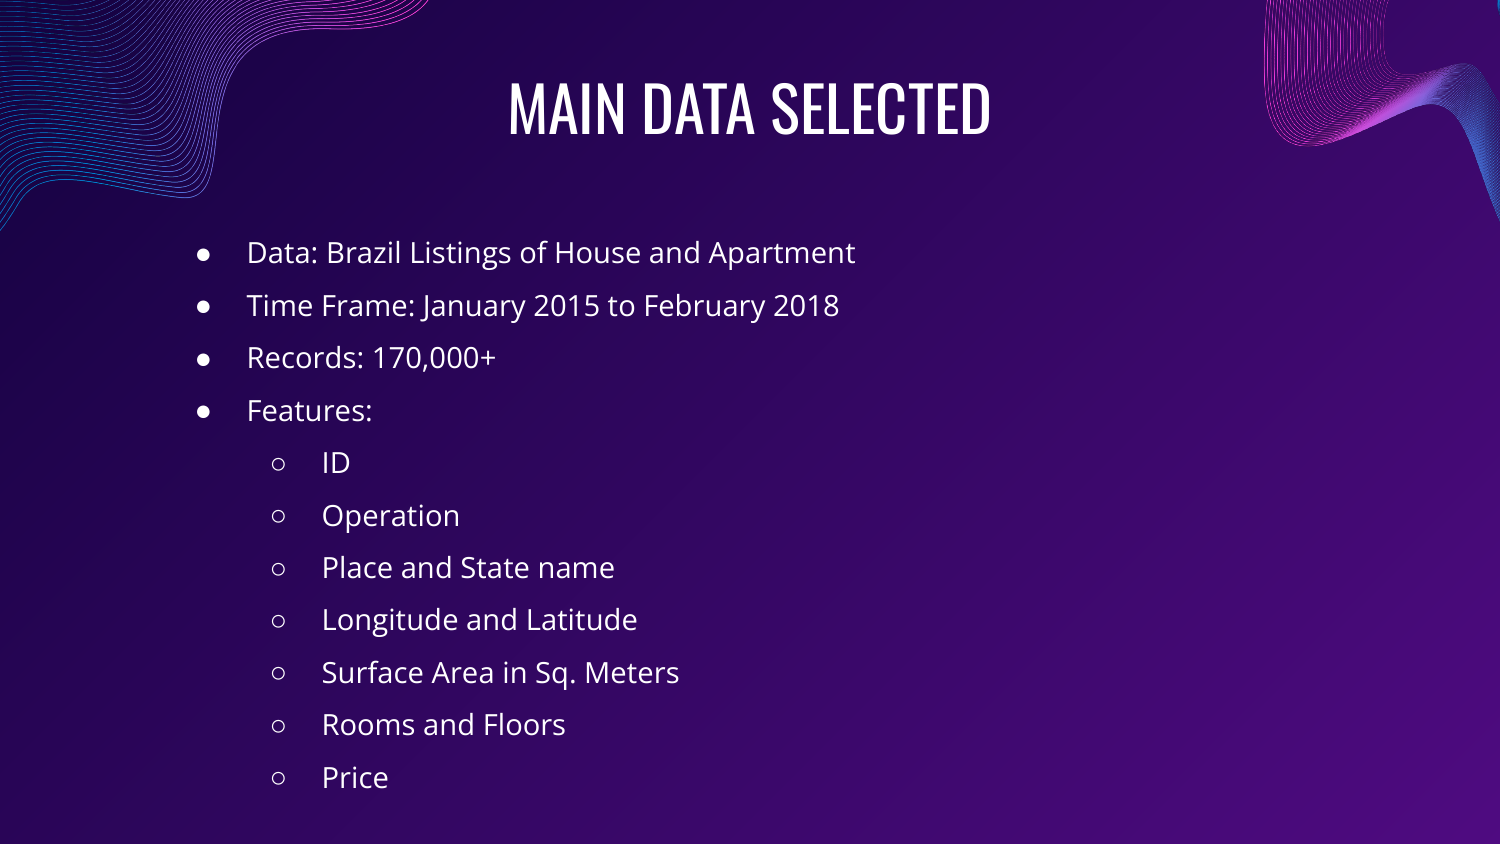

# MAIN DATA SELECTED
Data: Brazil Listings of House and Apartment
Time Frame: January 2015 to February 2018
Records: 170,000+
Features:
ID
Operation
Place and State name
Longitude and Latitude
Surface Area in Sq. Meters
Rooms and Floors
Price